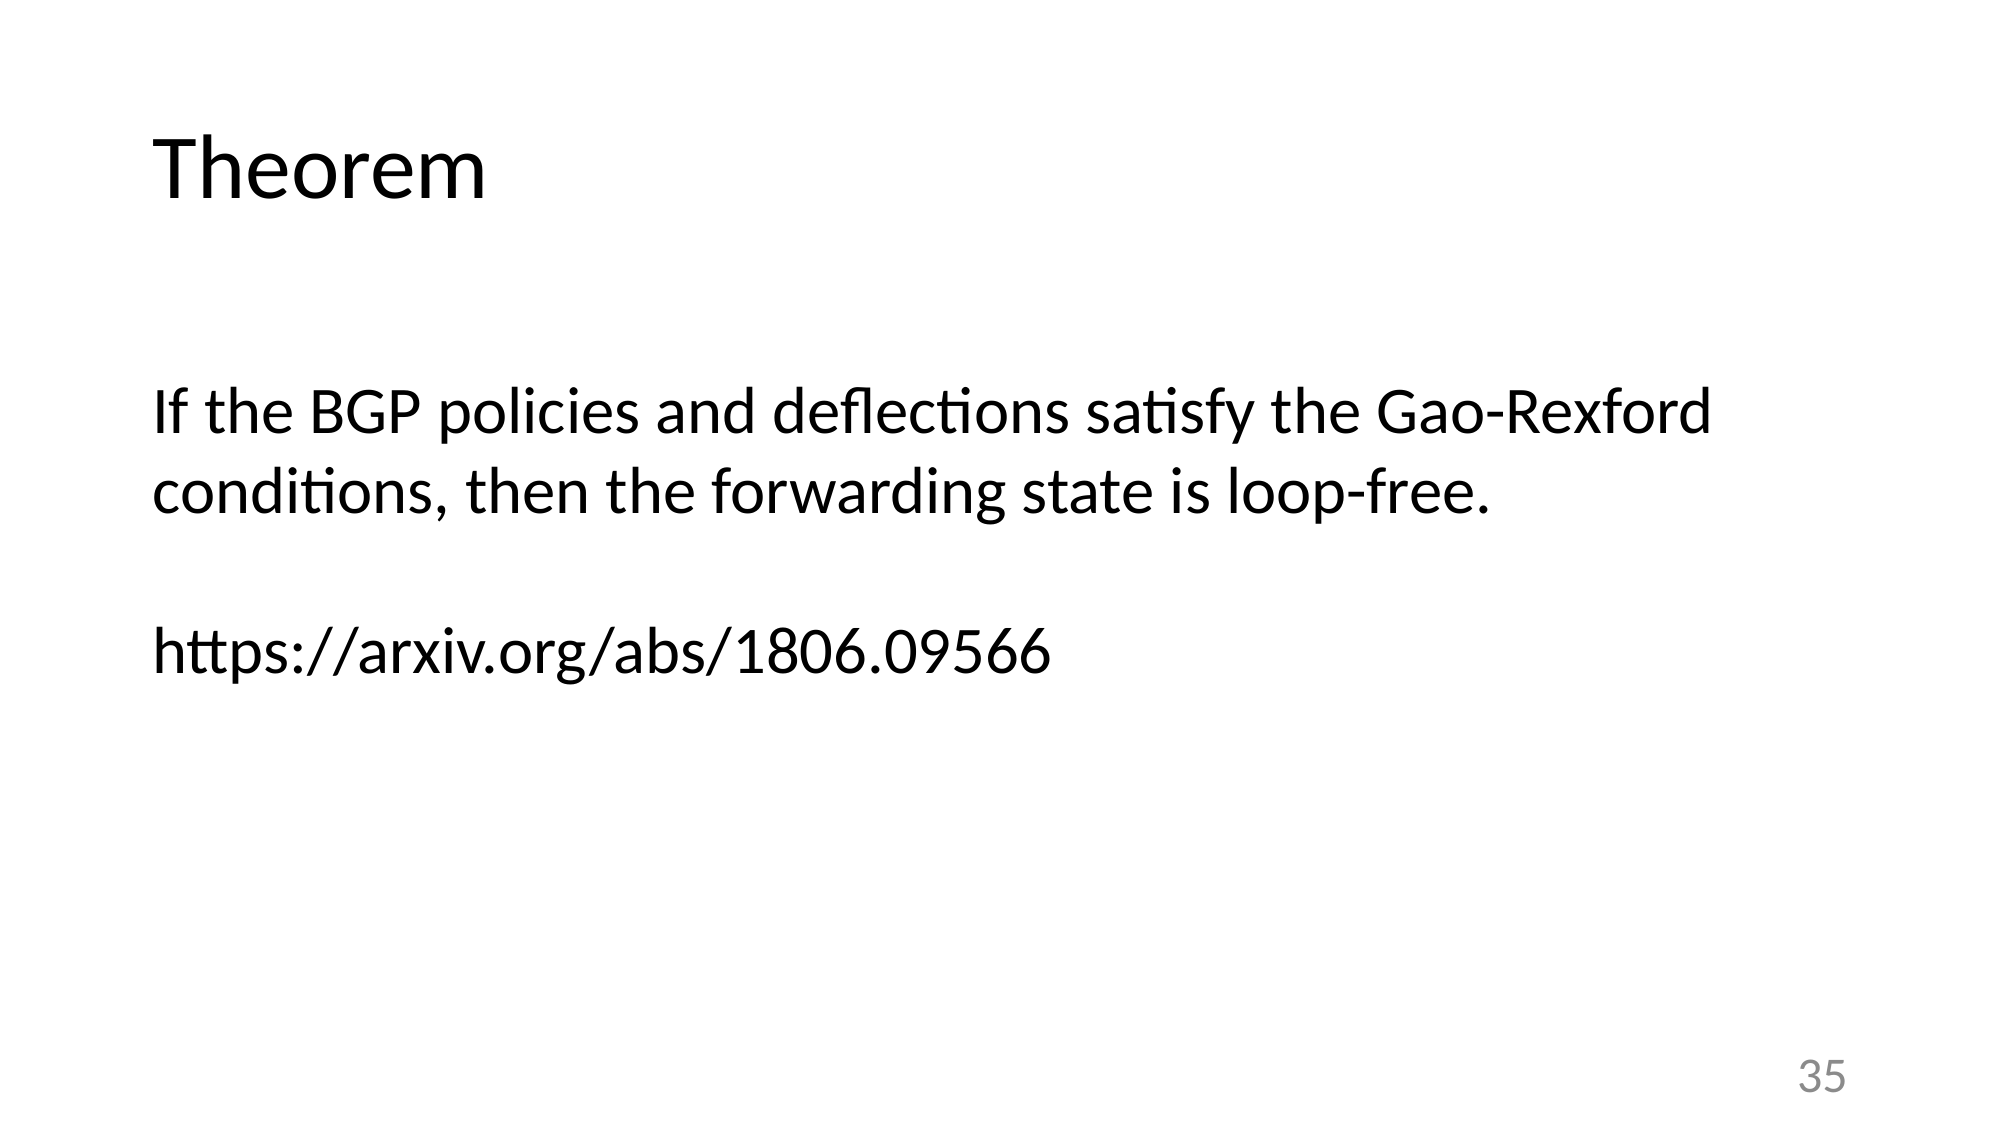

# Theorem
If the BGP policies and deflections satisfy the Gao-Rexford conditions, then the forwarding state is loop-free.

https://arxiv.org/abs/1806.09566
35